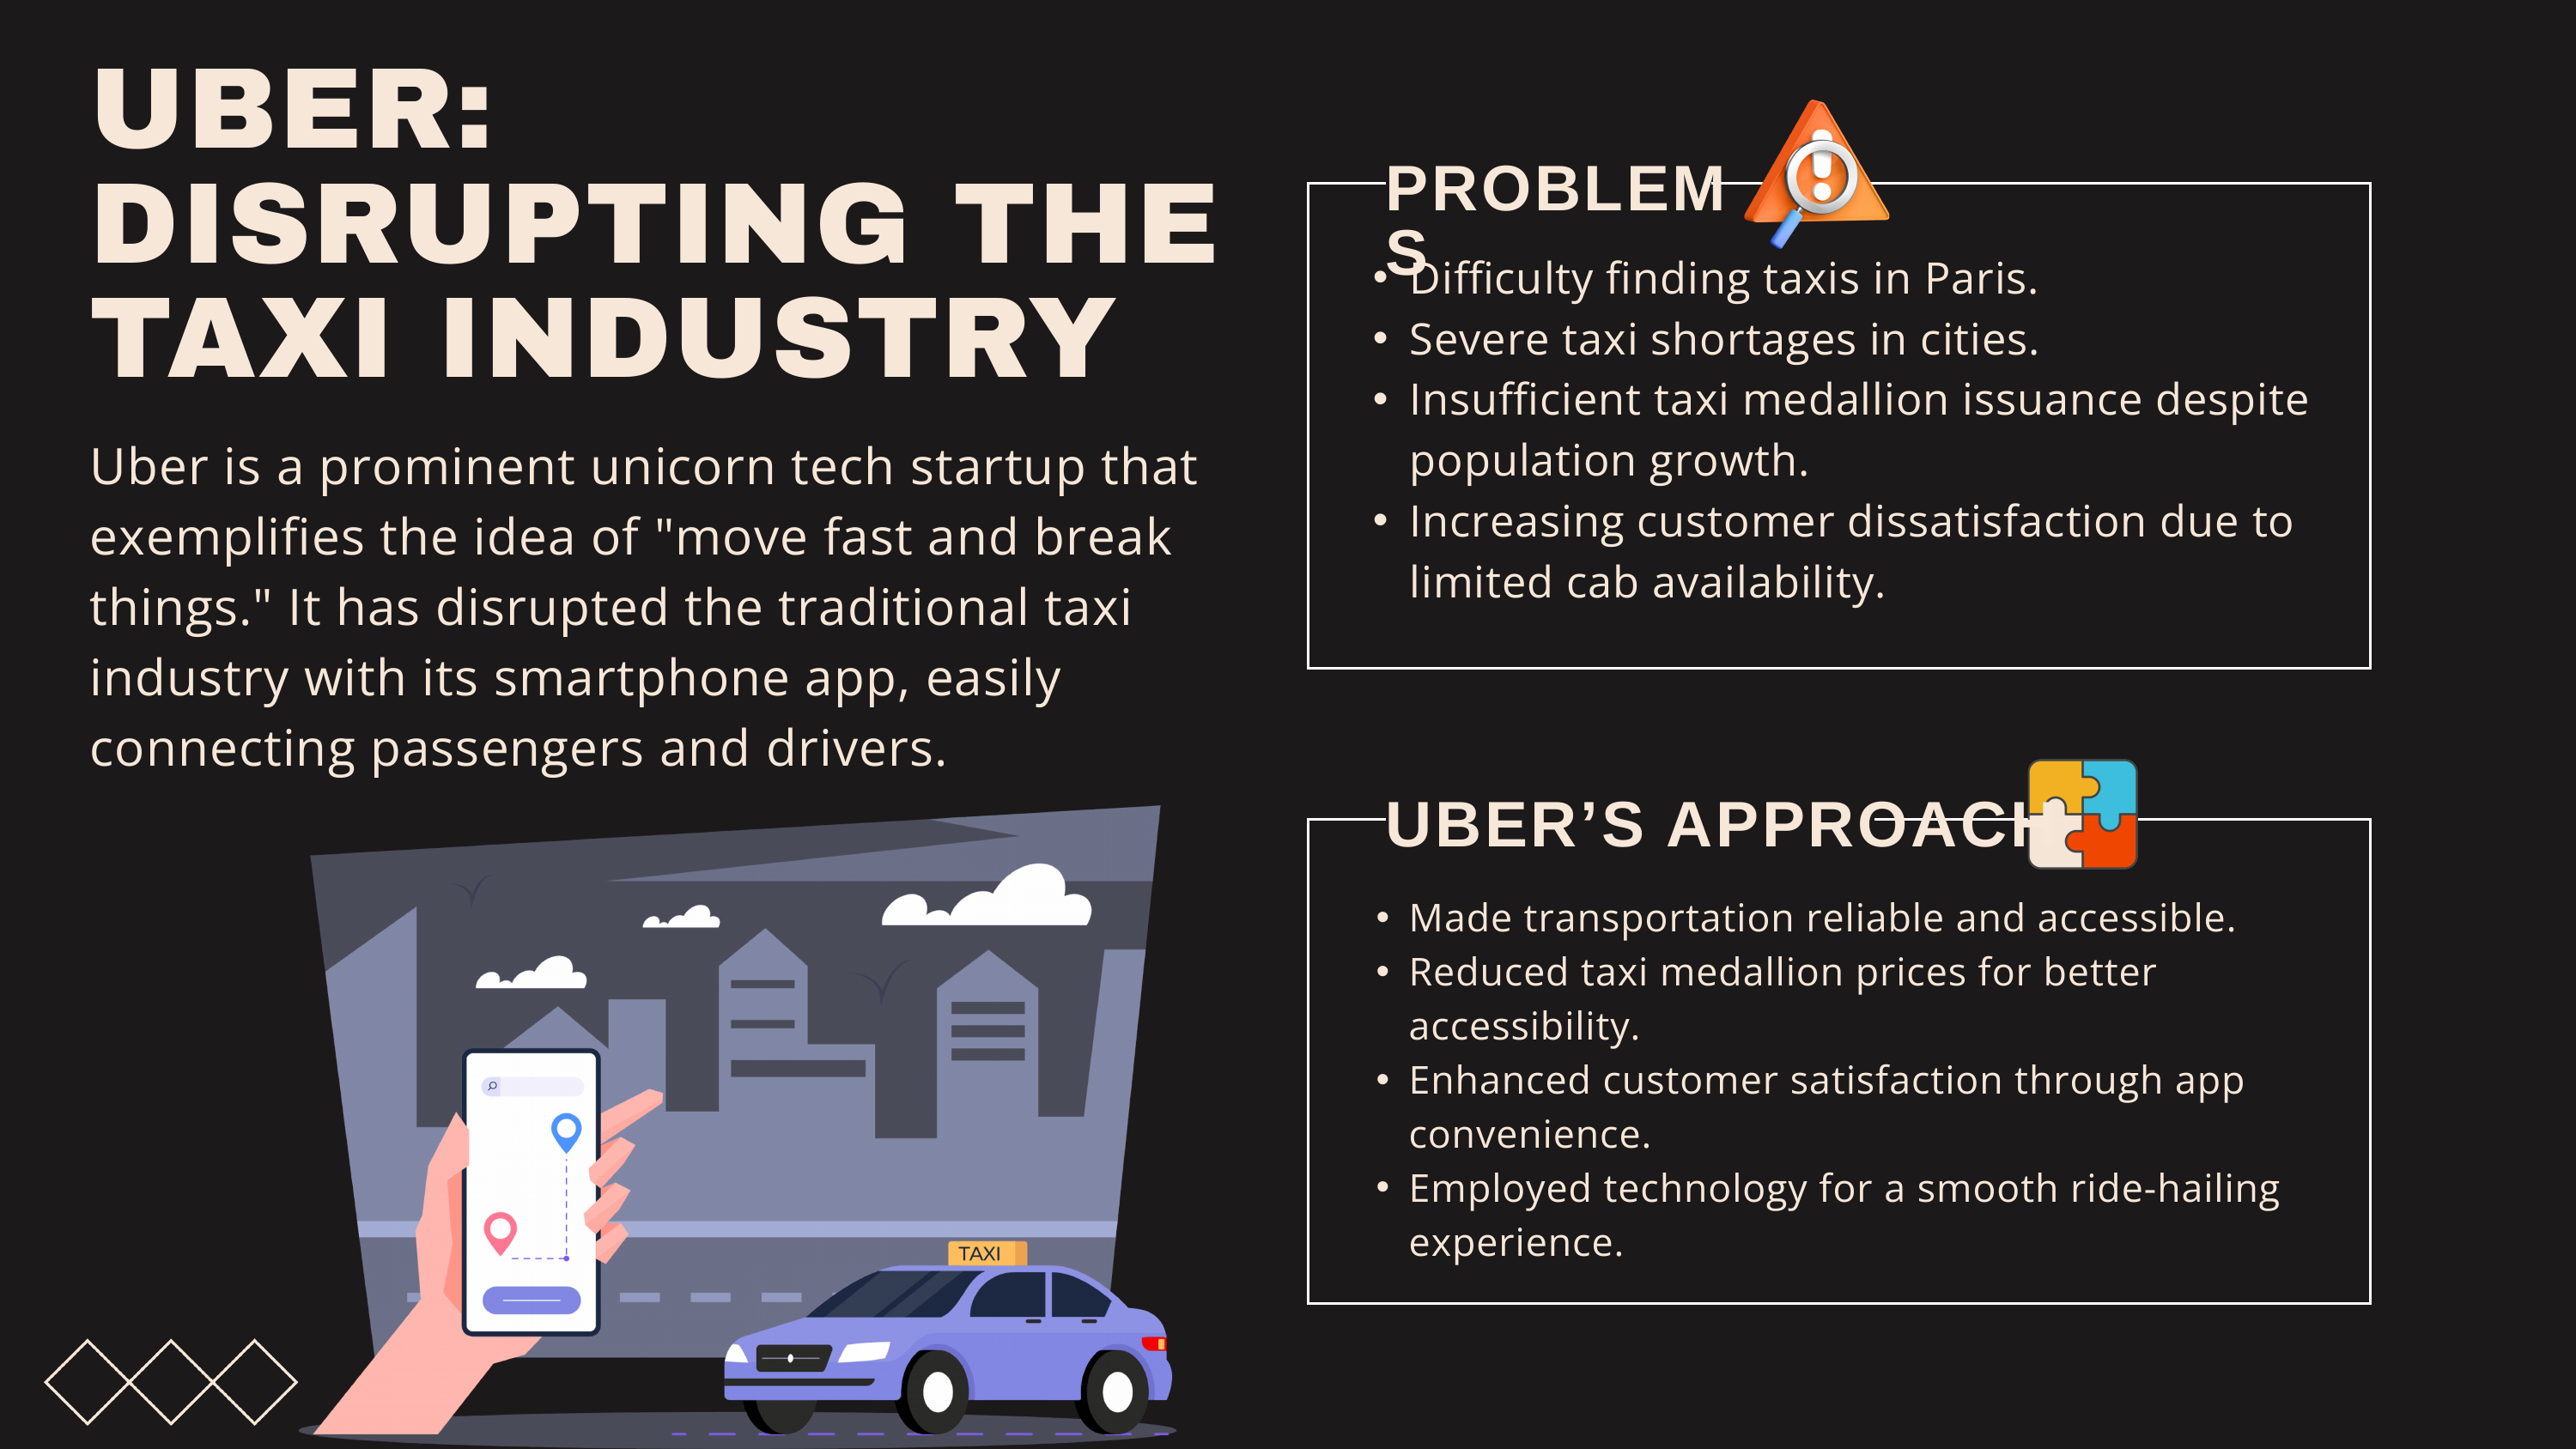

UBER: DISRUPTING THE TAXI INDUSTRY​

PROBLEMS

Difficulty finding taxis in Paris.
Severe taxi shortages in cities.
Insufficient taxi medallion issuance despite population growth.
Increasing customer dissatisfaction due to limited cab availability.
Uber is a prominent unicorn tech startup that exemplifies the idea of "move fast and break things." It has disrupted the traditional taxi industry with its smartphone app, easily connecting passengers and drivers.

UBER’S APPROACH

Made transportation reliable and accessible.
Reduced taxi medallion prices for better accessibility.
Enhanced customer satisfaction through app convenience.
Employed technology for a smooth ride-hailing experience.